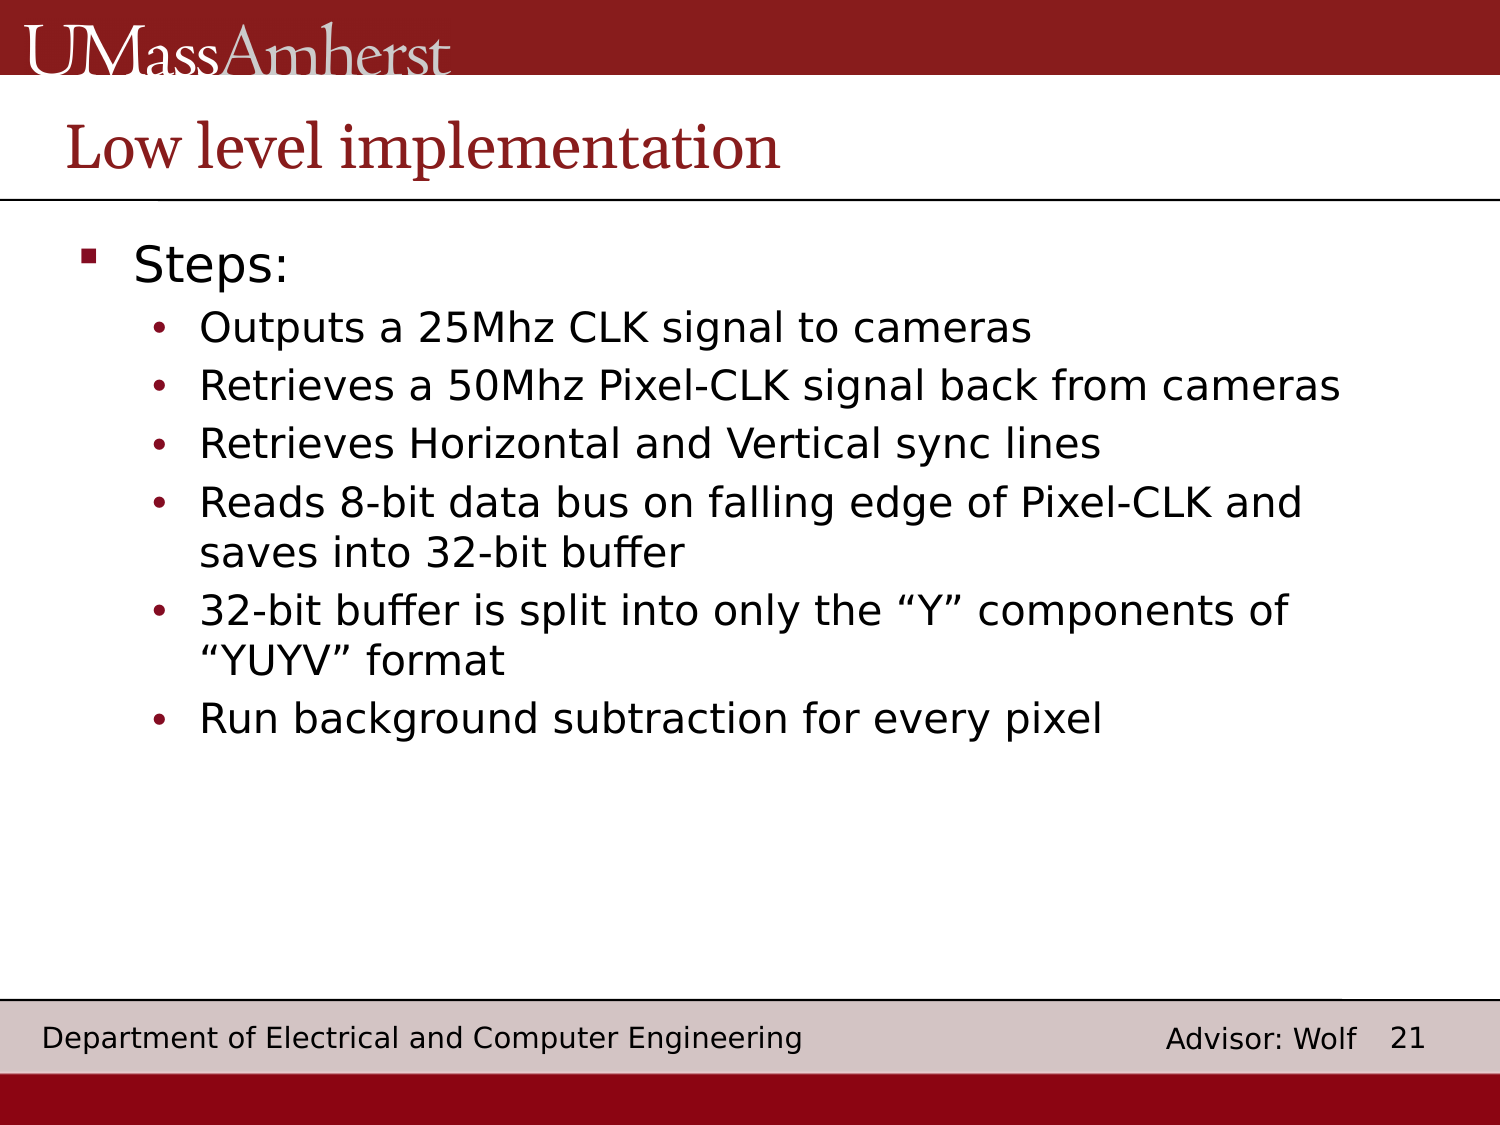

# Low level implementation
Steps:
Outputs a 25Mhz CLK signal to cameras
Retrieves a 50Mhz Pixel-CLK signal back from cameras
Retrieves Horizontal and Vertical sync lines
Reads 8-bit data bus on falling edge of Pixel-CLK and saves into 32-bit buffer
32-bit buffer is split into only the “Y” components of “YUYV” format
Run background subtraction for every pixel